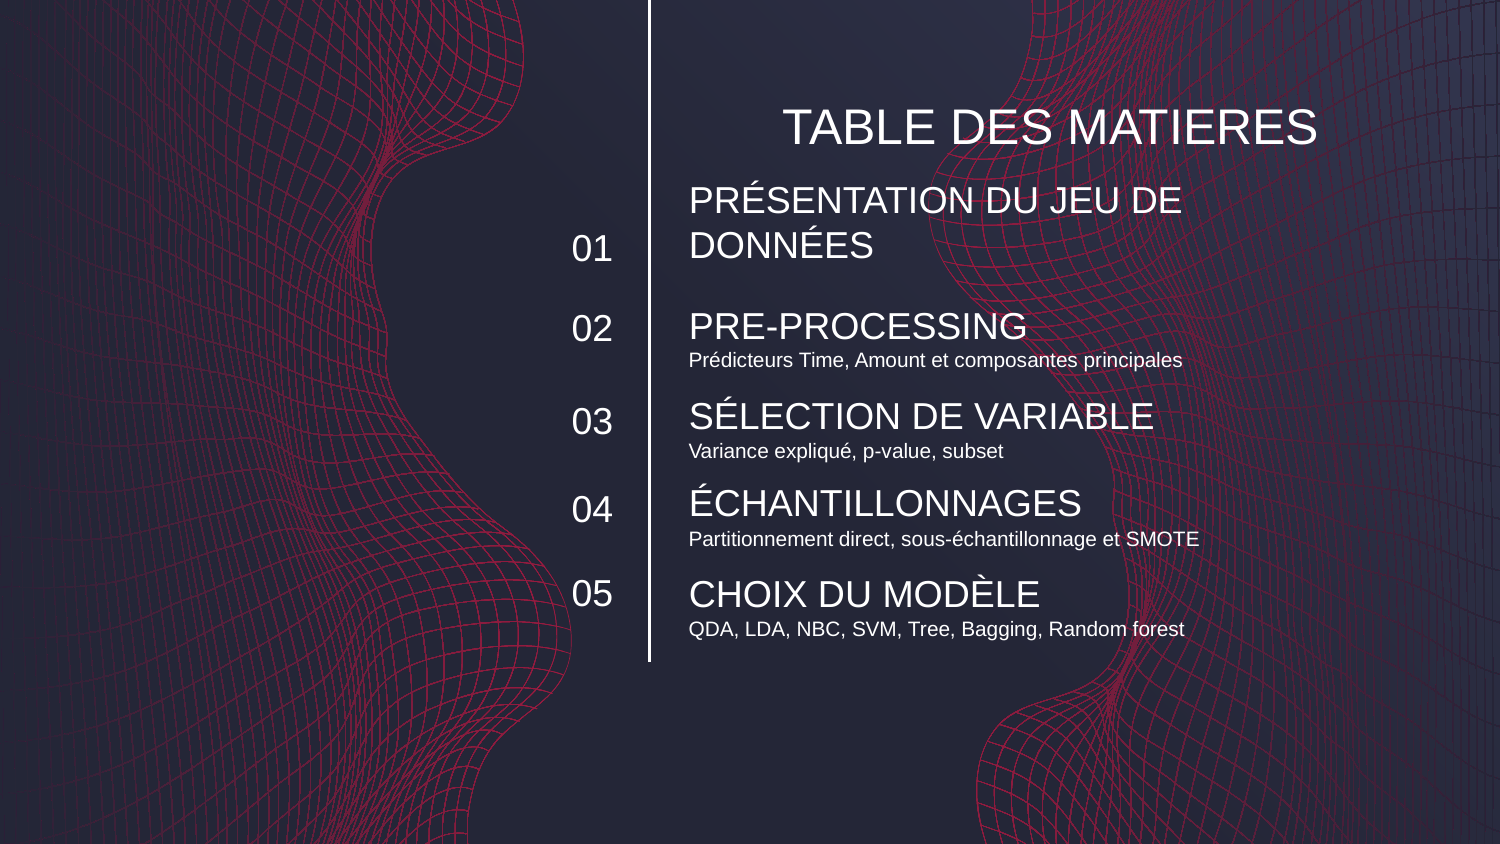

# TABLE DES MATIERES
PRÉSENTATION DU JEU DE DONNÉES
01
PRE-PROCESSING
02
Prédicteurs Time, Amount et composantes principales

SÉLECTION DE VARIABLE
03
Variance expliqué, p-value, subset
ÉCHANTILLONNAGES
04
Partitionnement direct, sous-échantillonnage et SMOTE
CHOIX DU MODÈLE
05
QDA, LDA, NBC, SVM, Tree, Bagging, Random forest